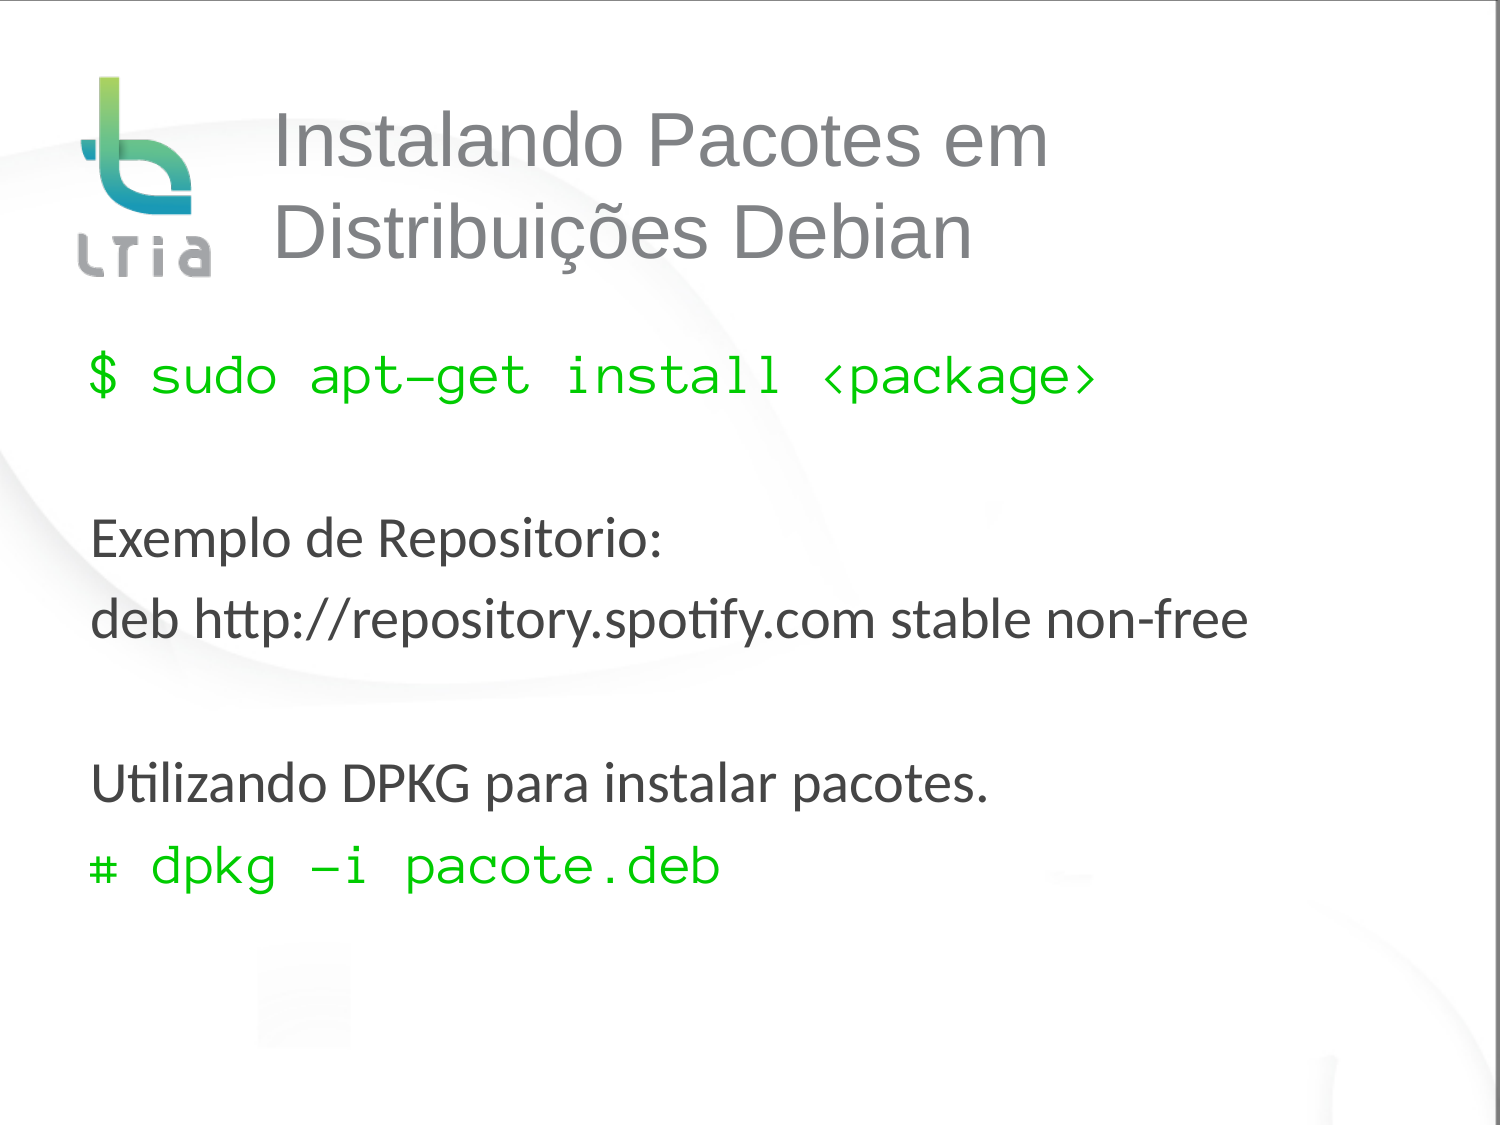

# Instalando Pacotes em Distribuições Debian
$ sudo apt-get install <package>

Exemplo de Repositorio:
deb http://repository.spotify.com stable non-free

Utilizando DPKG para instalar pacotes.
# dpkg -i pacote.deb